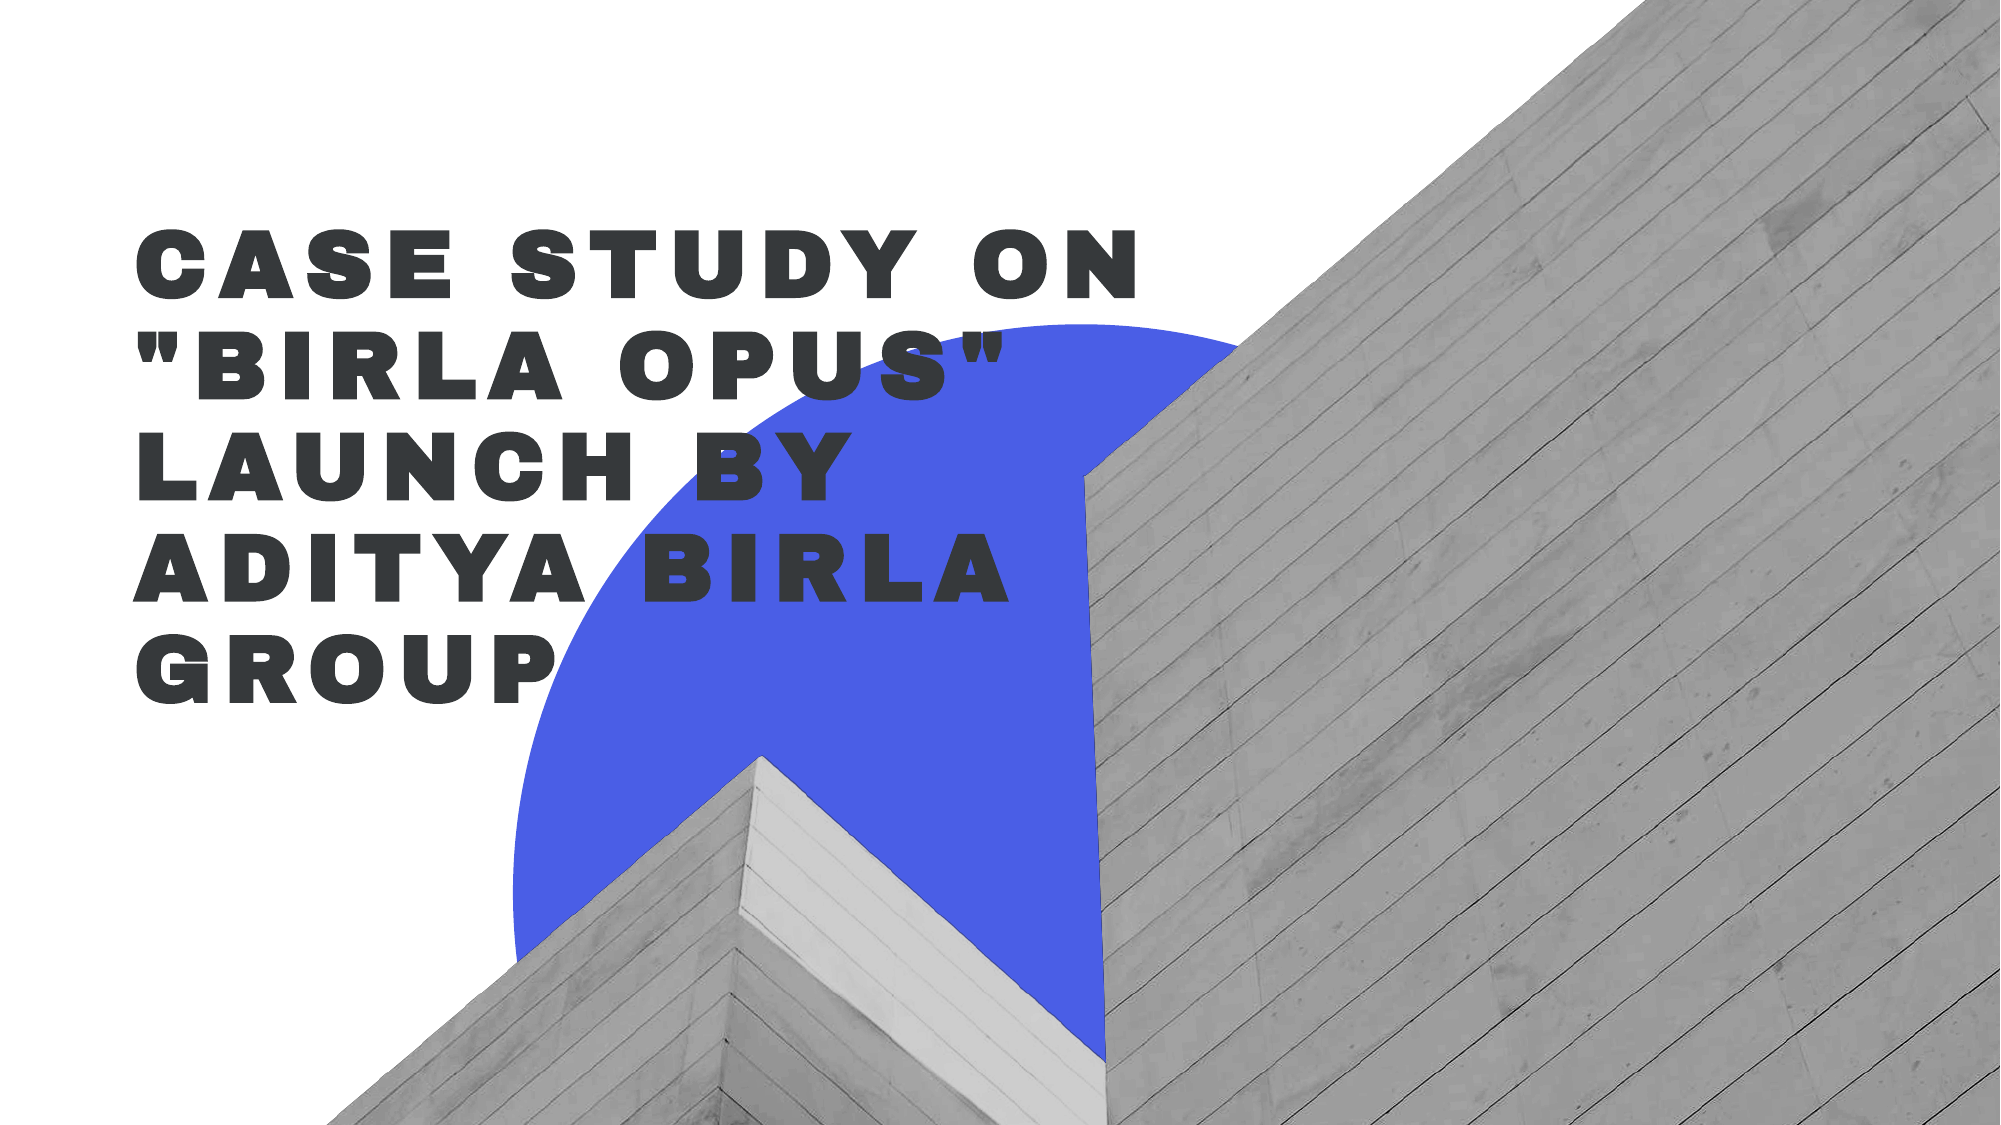

# Case Study on "Birla Opus" Launch by Aditya Birla Group